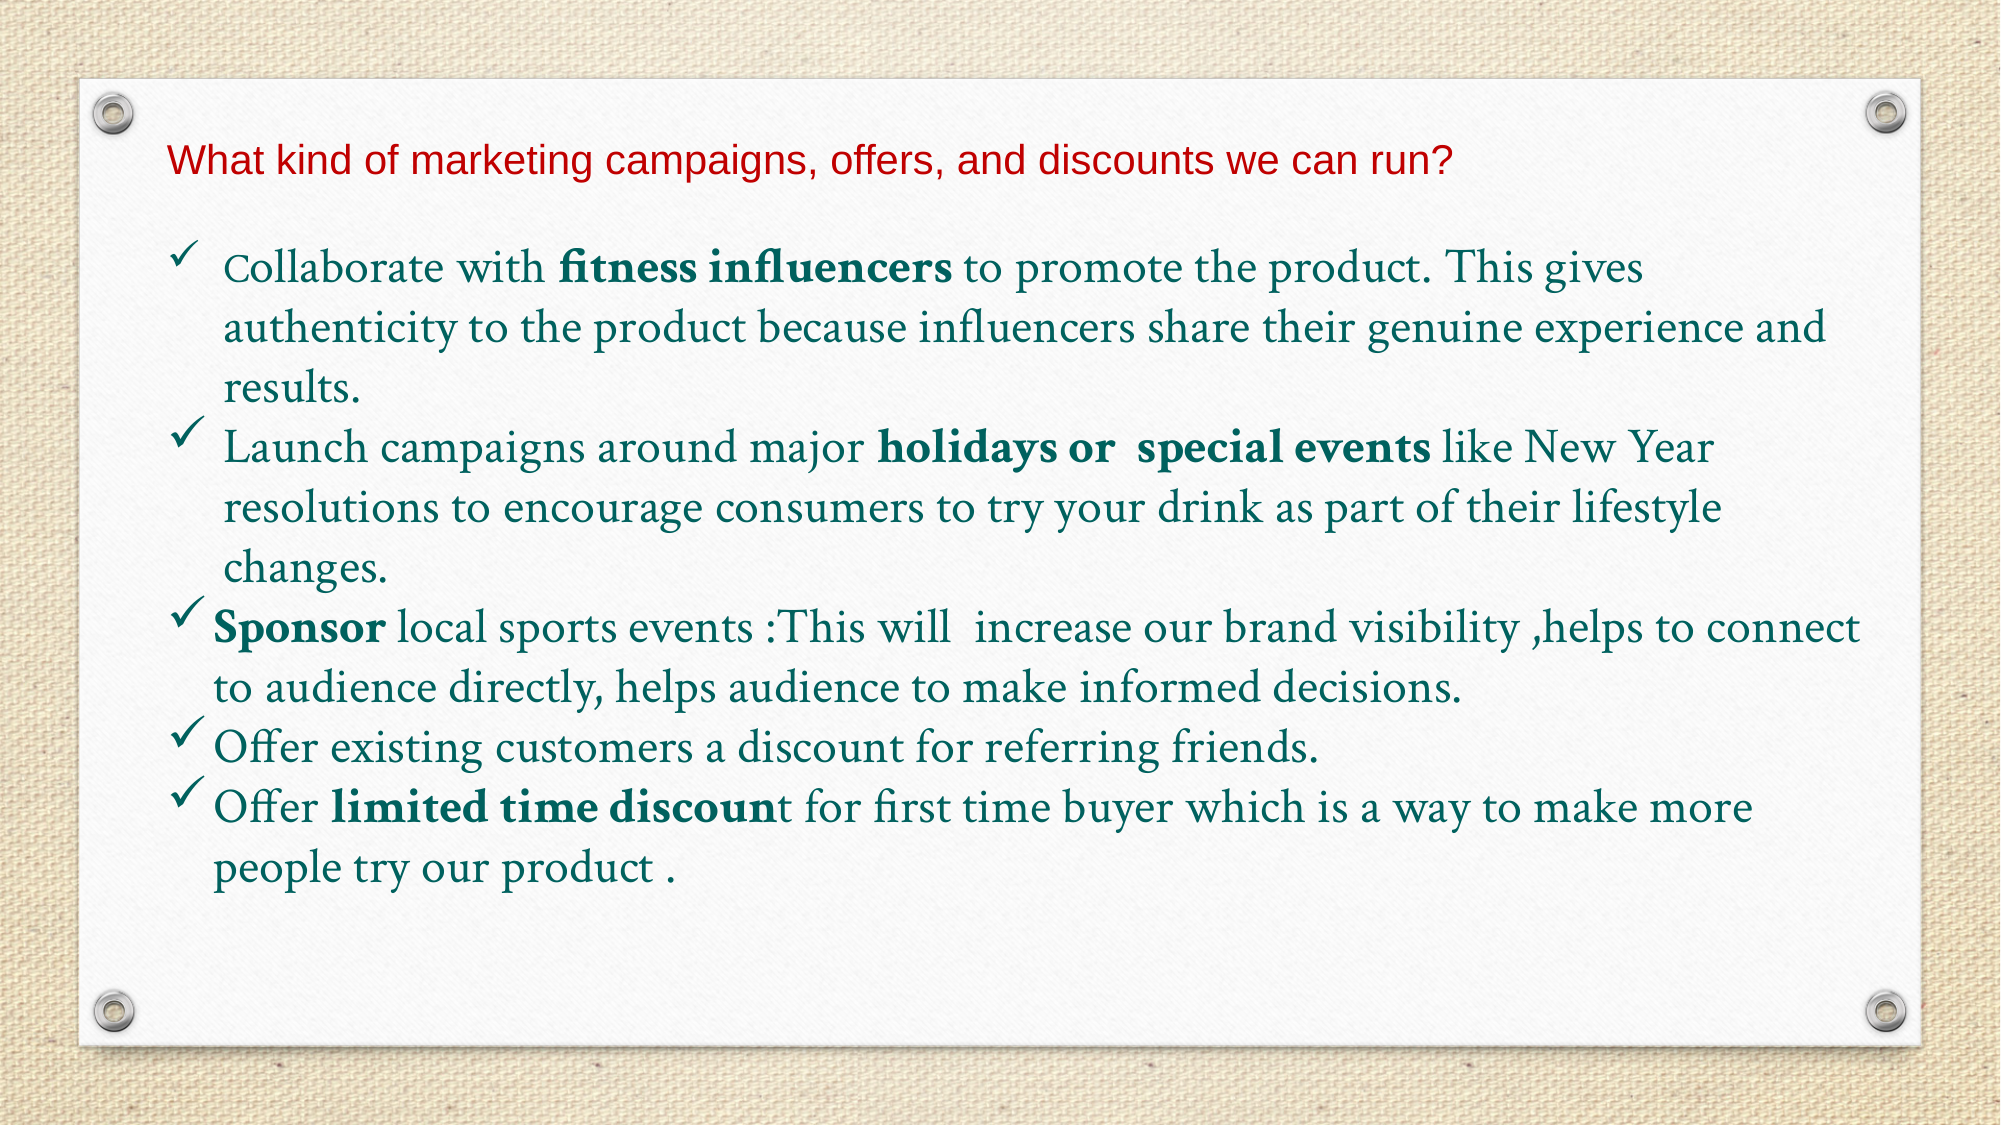

What kind of marketing campaigns, offers, and discounts we can run?

Collaborate with fitness influencers to promote the product. This gives authenticity to the product because influencers share their genuine experience and results.
Launch campaigns around major holidays or  special events like New Year resolutions to encourage consumers to try your drink as part of their lifestyle changes.
Sponsor local sports events :This will  increase our brand visibility ,helps to connect to audience directly, helps audience to make informed decisions.
Offer existing customers a discount for referring friends.
Offer limited time discount for first time buyer which is a way to make more people try our product .